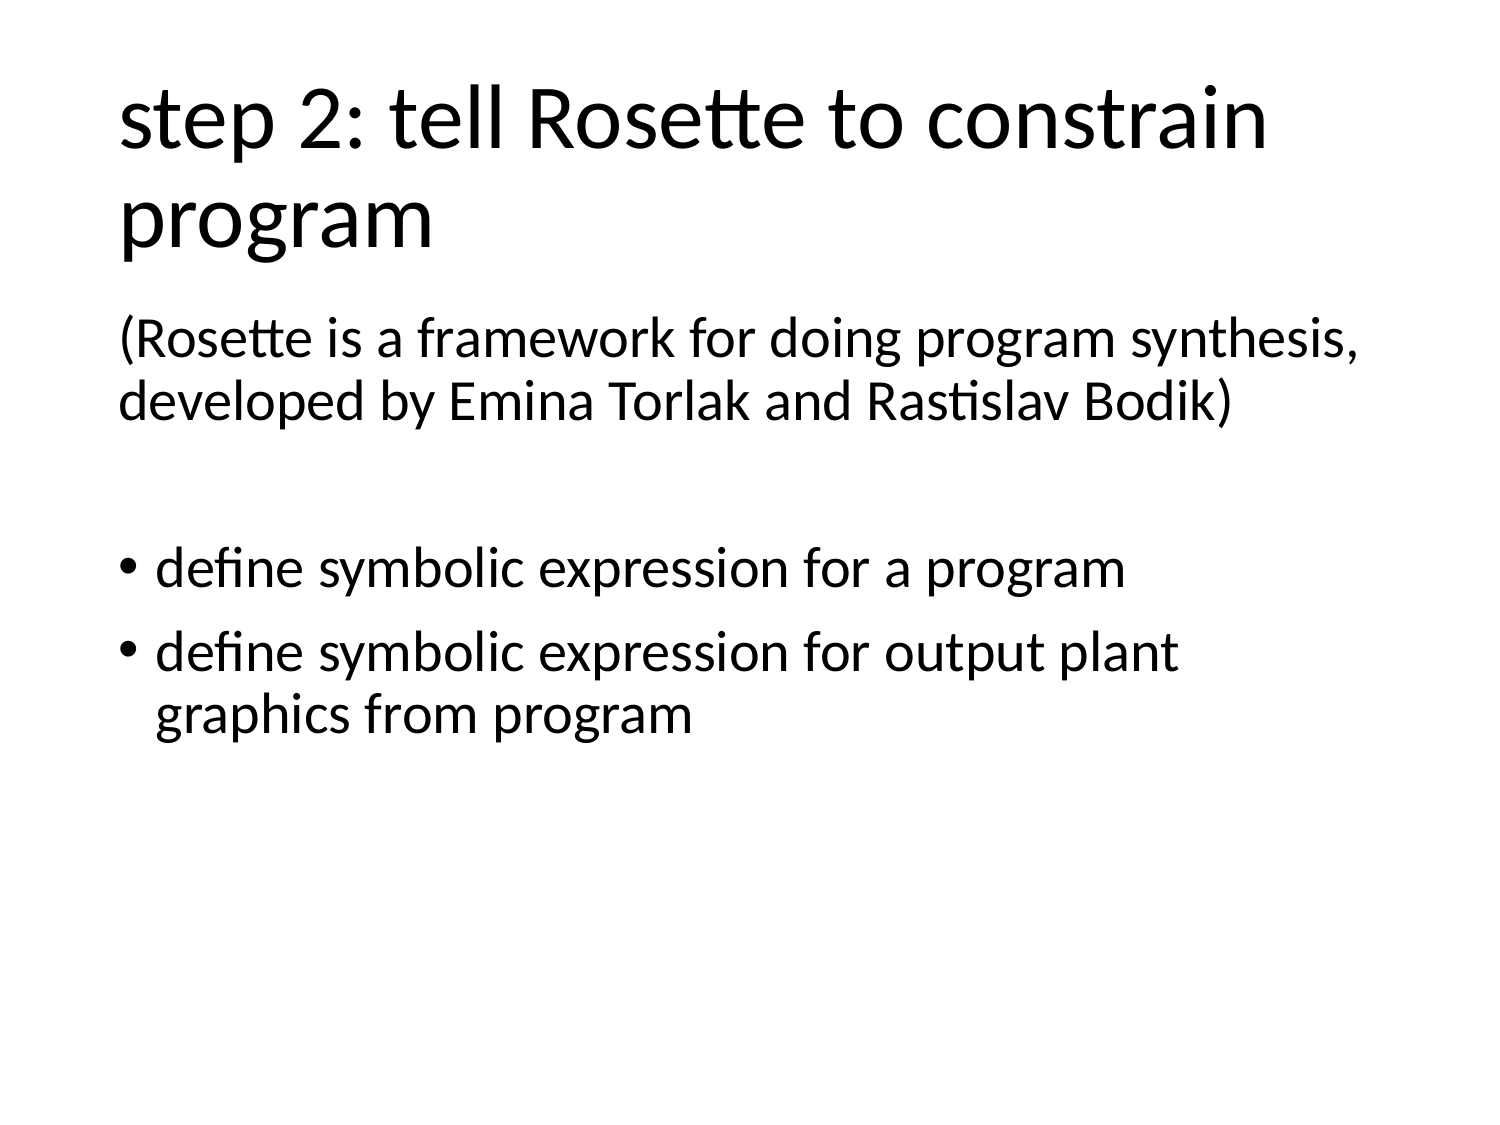

# step 2: tell Rosette to constrain program
(Rosette is a framework for doing program synthesis, developed by Emina Torlak and Rastislav Bodik)

define symbolic expression for a program
define symbolic expression for output plant graphics from program